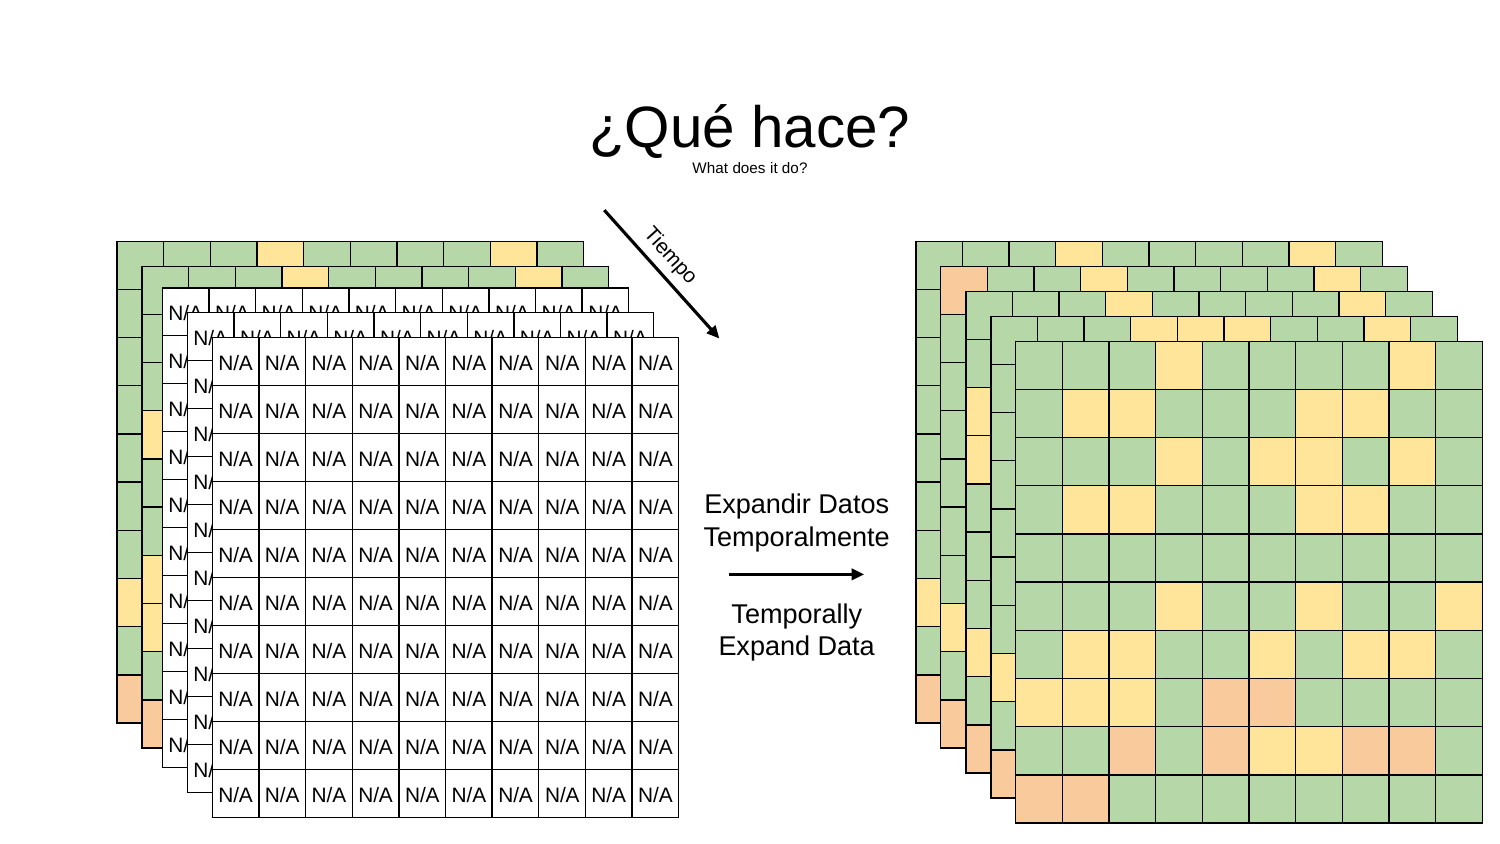

¿Qué hace?
What does it do?
|  |  |  |  |  |  |  |  |  |  |
| --- | --- | --- | --- | --- | --- | --- | --- | --- | --- |
|  |  |  |  |  |  |  |  |  |  |
|  |  |  |  |  |  |  |  |  |  |
|  |  |  |  |  |  |  |  |  |  |
|  |  |  |  |  |  |  |  |  |  |
|  |  |  |  |  |  |  |  |  |  |
|  |  |  |  |  |  |  |  |  |  |
|  |  |  |  |  |  |  |  |  |  |
|  |  |  |  |  |  |  |  |  |  |
|  |  |  |  |  |  |  |  |  |  |
|  |  |  |  |  |  |  |  |  |  |
| --- | --- | --- | --- | --- | --- | --- | --- | --- | --- |
|  |  |  |  |  |  |  |  |  |  |
|  |  |  |  |  |  |  |  |  |  |
|  |  |  |  |  |  |  |  |  |  |
|  |  |  |  |  |  |  |  |  |  |
|  |  |  |  |  |  |  |  |  |  |
|  |  |  |  |  |  |  |  |  |  |
|  |  |  |  |  |  |  |  |  |  |
|  |  |  |  |  |  |  |  |  |  |
|  |  |  |  |  |  |  |  |  |  |
Tiempo
|  |  |  |  |  |  |  |  |  |  |
| --- | --- | --- | --- | --- | --- | --- | --- | --- | --- |
|  |  |  |  |  |  |  |  |  |  |
|  |  |  |  |  |  |  |  |  |  |
|  |  |  |  |  |  |  |  |  |  |
|  |  |  |  |  |  |  |  |  |  |
|  |  |  |  |  |  |  |  |  |  |
|  |  |  |  |  |  |  |  |  |  |
|  |  |  |  |  |  |  |  |  |  |
|  |  |  |  |  |  |  |  |  |  |
|  |  |  |  |  |  |  |  |  |  |
|  |  |  |  |  |  |  |  |  |  |
| --- | --- | --- | --- | --- | --- | --- | --- | --- | --- |
|  |  |  |  |  |  |  |  |  |  |
|  |  |  |  |  |  |  |  |  |  |
|  |  |  |  |  |  |  |  |  |  |
|  |  |  |  |  |  |  |  |  |  |
|  |  |  |  |  |  |  |  |  |  |
|  |  |  |  |  |  |  |  |  |  |
|  |  |  |  |  |  |  |  |  |  |
|  |  |  |  |  |  |  |  |  |  |
|  |  |  |  |  |  |  |  |  |  |
| N/A | N/A | N/A | N/A | N/A | N/A | N/A | N/A | N/A | N/A |
| --- | --- | --- | --- | --- | --- | --- | --- | --- | --- |
| N/A | N/A | N/A | N/A | N/A | N/A | N/A | N/A | N/A | N/A |
| N/A | N/A | N/A | N/A | N/A | N/A | N/A | N/A | N/A | N/A |
| N/A | N/A | N/A | N/A | N/A | N/A | N/A | N/A | N/A | N/A |
| N/A | N/A | N/A | N/A | N/A | N/A | N/A | N/A | N/A | N/A |
| N/A | N/A | N/A | N/A | N/A | N/A | N/A | N/A | N/A | N/A |
| N/A | N/A | N/A | N/A | N/A | N/A | N/A | N/A | N/A | N/A |
| N/A | N/A | N/A | N/A | N/A | N/A | N/A | N/A | N/A | N/A |
| N/A | N/A | N/A | N/A | N/A | N/A | N/A | N/A | N/A | N/A |
| N/A | N/A | N/A | N/A | N/A | N/A | N/A | N/A | N/A | N/A |
|  |  |  |  |  |  |  |  |  |  |
| --- | --- | --- | --- | --- | --- | --- | --- | --- | --- |
|  |  |  |  |  |  |  |  |  |  |
|  |  |  |  |  |  |  |  |  |  |
|  |  |  |  |  |  |  |  |  |  |
|  |  |  |  |  |  |  |  |  |  |
|  |  |  |  |  |  |  |  |  |  |
|  |  |  |  |  |  |  |  |  |  |
|  |  |  |  |  |  |  |  |  |  |
|  |  |  |  |  |  |  |  |  |  |
|  |  |  |  |  |  |  |  |  |  |
| N/A | N/A | N/A | N/A | N/A | N/A | N/A | N/A | N/A | N/A |
| --- | --- | --- | --- | --- | --- | --- | --- | --- | --- |
| N/A | N/A | N/A | N/A | N/A | N/A | N/A | N/A | N/A | N/A |
| N/A | N/A | N/A | N/A | N/A | N/A | N/A | N/A | N/A | N/A |
| N/A | N/A | N/A | N/A | N/A | N/A | N/A | N/A | N/A | N/A |
| N/A | N/A | N/A | N/A | N/A | N/A | N/A | N/A | N/A | N/A |
| N/A | N/A | N/A | N/A | N/A | N/A | N/A | N/A | N/A | N/A |
| N/A | N/A | N/A | N/A | N/A | N/A | N/A | N/A | N/A | N/A |
| N/A | N/A | N/A | N/A | N/A | N/A | N/A | N/A | N/A | N/A |
| N/A | N/A | N/A | N/A | N/A | N/A | N/A | N/A | N/A | N/A |
| N/A | N/A | N/A | N/A | N/A | N/A | N/A | N/A | N/A | N/A |
|  |  |  |  |  |  |  |  |  |  |
| --- | --- | --- | --- | --- | --- | --- | --- | --- | --- |
|  |  |  |  |  |  |  |  |  |  |
|  |  |  |  |  |  |  |  |  |  |
|  |  |  |  |  |  |  |  |  |  |
|  |  |  |  |  |  |  |  |  |  |
|  |  |  |  |  |  |  |  |  |  |
|  |  |  |  |  |  |  |  |  |  |
|  |  |  |  |  |  |  |  |  |  |
|  |  |  |  |  |  |  |  |  |  |
|  |  |  |  |  |  |  |  |  |  |
| N/A | N/A | N/A | N/A | N/A | N/A | N/A | N/A | N/A | N/A |
| --- | --- | --- | --- | --- | --- | --- | --- | --- | --- |
| N/A | N/A | N/A | N/A | N/A | N/A | N/A | N/A | N/A | N/A |
| N/A | N/A | N/A | N/A | N/A | N/A | N/A | N/A | N/A | N/A |
| N/A | N/A | N/A | N/A | N/A | N/A | N/A | N/A | N/A | N/A |
| N/A | N/A | N/A | N/A | N/A | N/A | N/A | N/A | N/A | N/A |
| N/A | N/A | N/A | N/A | N/A | N/A | N/A | N/A | N/A | N/A |
| N/A | N/A | N/A | N/A | N/A | N/A | N/A | N/A | N/A | N/A |
| N/A | N/A | N/A | N/A | N/A | N/A | N/A | N/A | N/A | N/A |
| N/A | N/A | N/A | N/A | N/A | N/A | N/A | N/A | N/A | N/A |
| N/A | N/A | N/A | N/A | N/A | N/A | N/A | N/A | N/A | N/A |
|  |  |  |  |  |  |  |  |  |  |
| --- | --- | --- | --- | --- | --- | --- | --- | --- | --- |
|  |  |  |  |  |  |  |  |  |  |
|  |  |  |  |  |  |  |  |  |  |
|  |  |  |  |  |  |  |  |  |  |
|  |  |  |  |  |  |  |  |  |  |
|  |  |  |  |  |  |  |  |  |  |
|  |  |  |  |  |  |  |  |  |  |
|  |  |  |  |  |  |  |  |  |  |
|  |  |  |  |  |  |  |  |  |  |
|  |  |  |  |  |  |  |  |  |  |
Expandir Datos Temporalmente
Temporally Expand Data